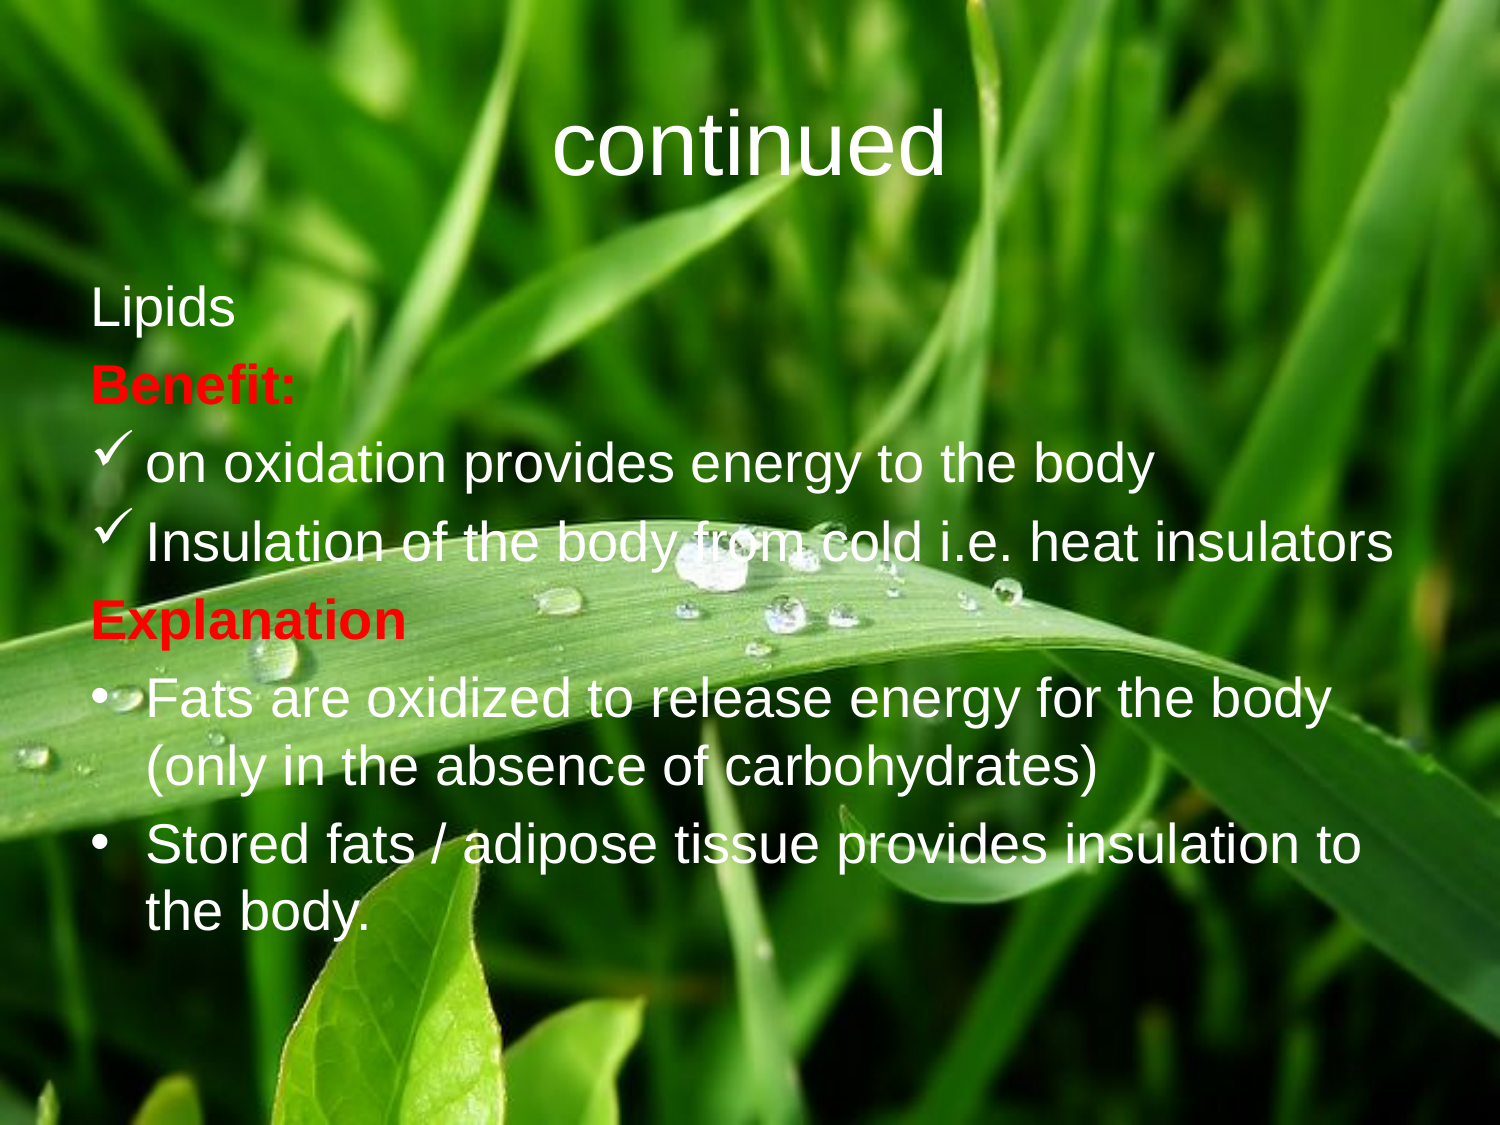

# continued
Lipids
Benefit:
on oxidation provides energy to the body
Insulation of the body from cold i.e. heat insulators
Explanation
	Fats are oxidized to release energy for the body (only in the absence of carbohydrates)
	Stored fats / adipose tissue provides insulation to the body.